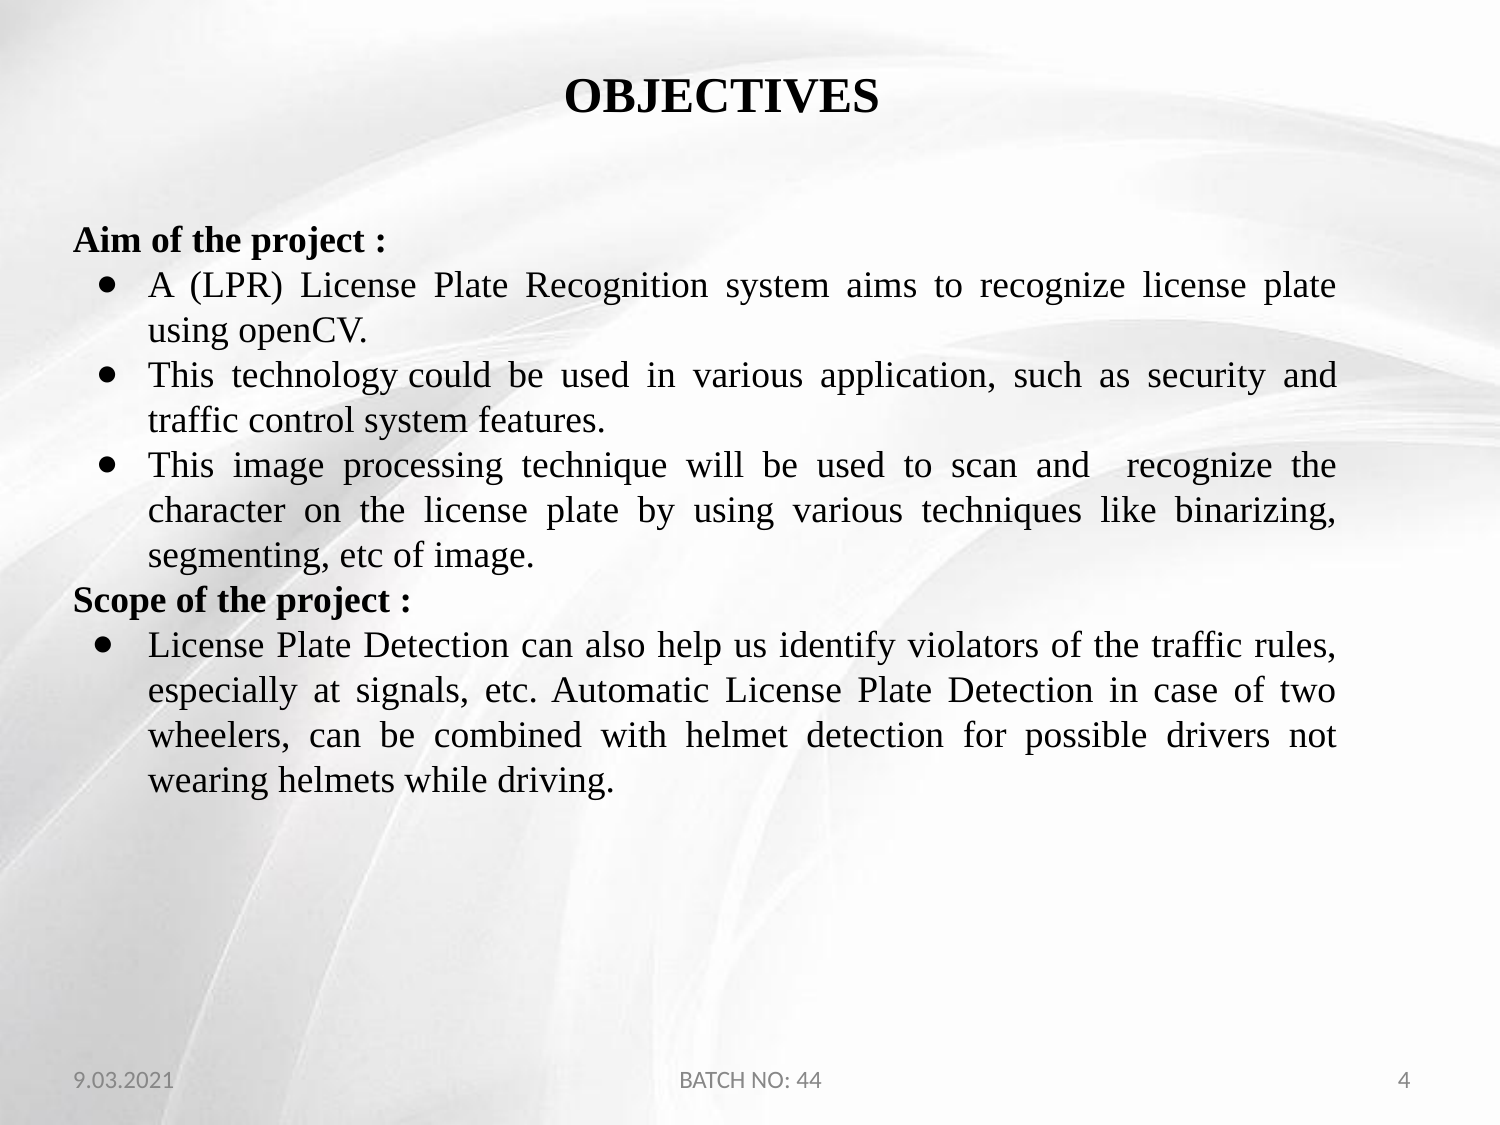

# OBJECTIVES
Aim of the project :
A (LPR) License Plate Recognition system aims to recognize license plate using openCV.
This technology.could be used in various application, such as security and traffic control system features.
This image processing technique will be used to scan and  recognize the character on the license plate by using various techniques like binarizing, segmenting, etc of image.
Scope of the project :
License Plate Detection can also help us identify violators of the traffic rules, especially at signals, etc. Automatic License Plate Detection in case of two wheelers, can be combined with helmet detection for possible drivers not wearing helmets while driving.
9.03.2021
BATCH NO: 44
4